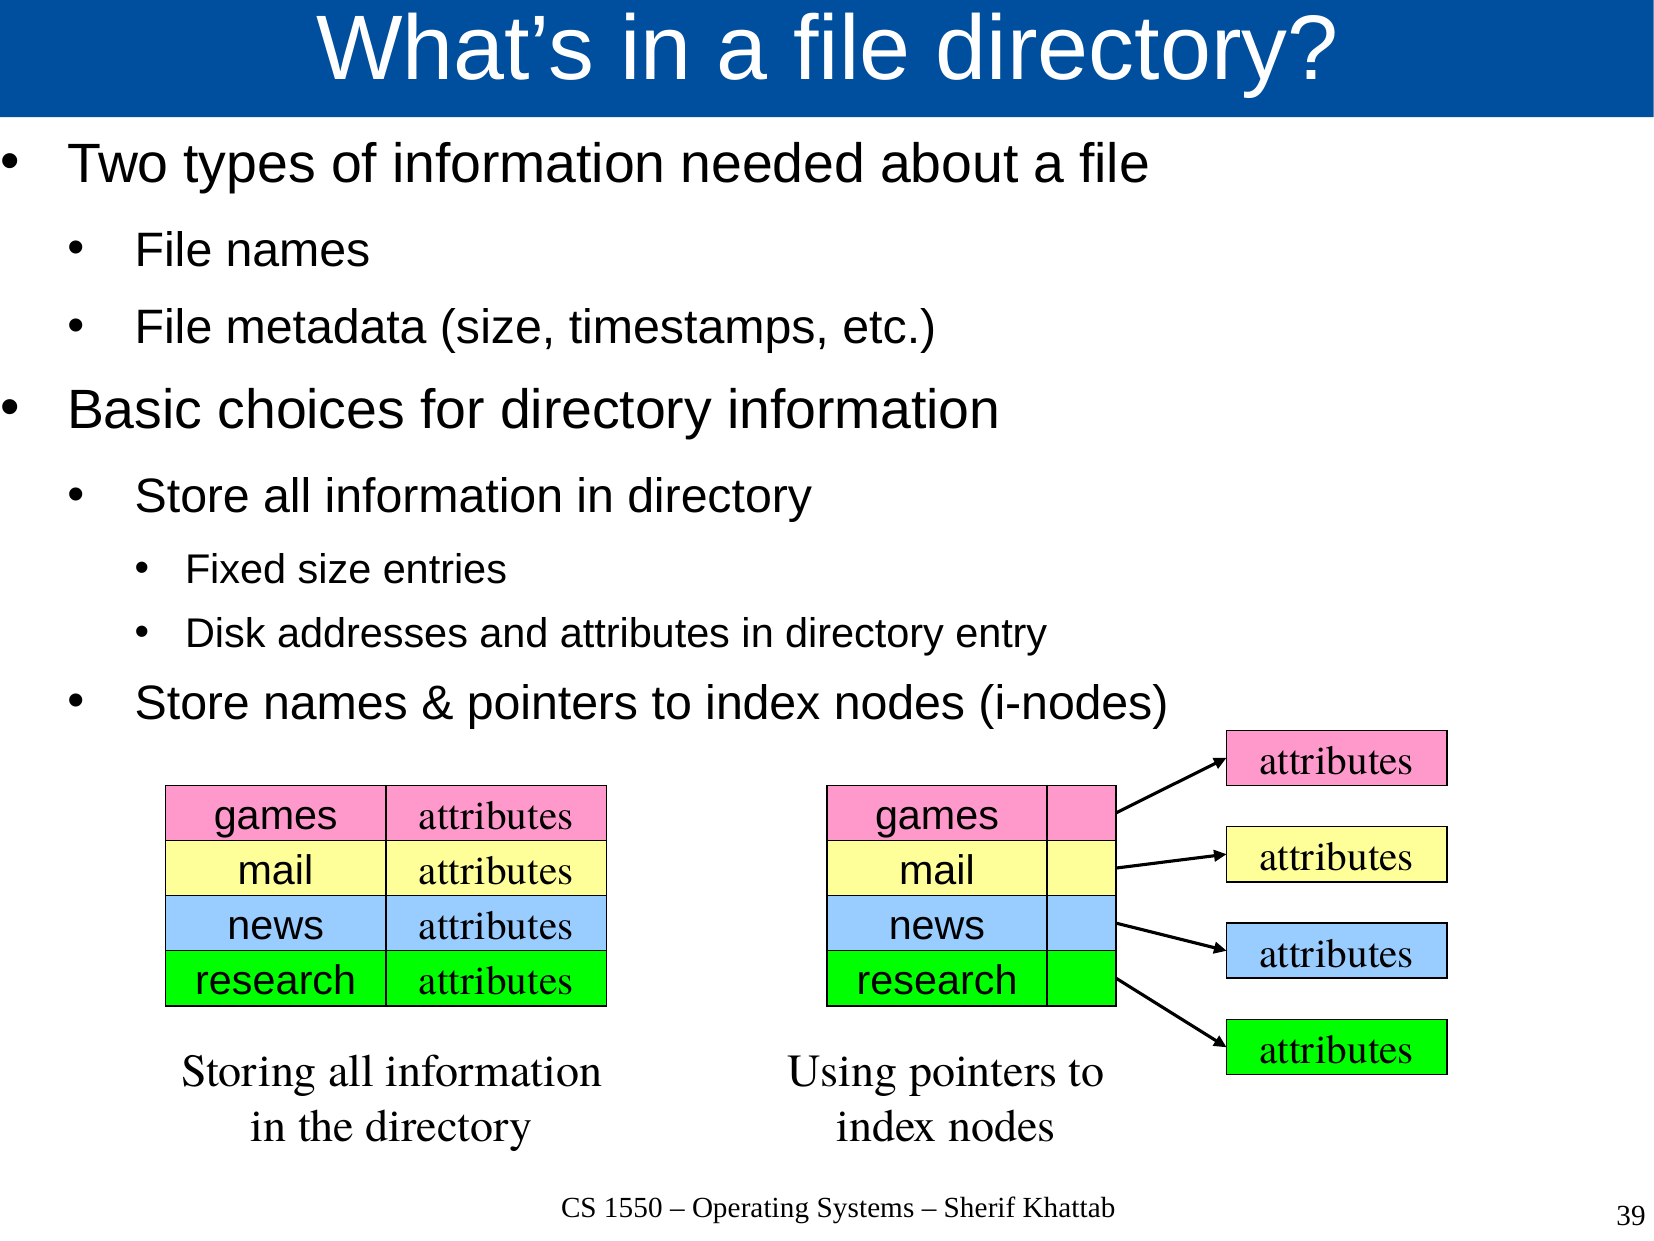

# What’s in a file directory?
Two types of information needed about a file
File names
File metadata (size, timestamps, etc.)
Basic choices for directory information
Store all information in directory
Fixed size entries
Disk addresses and attributes in directory entry
Store names & pointers to index nodes (i-nodes)
attributes
games
attributes
games

attributes
mail
attributes
mail

news
attributes
news

attributes
research
attributes
research

attributes
Storing all information
in the directory
Using pointers to
index nodes
CS 1550 – Operating Systems – Sherif Khattab
39